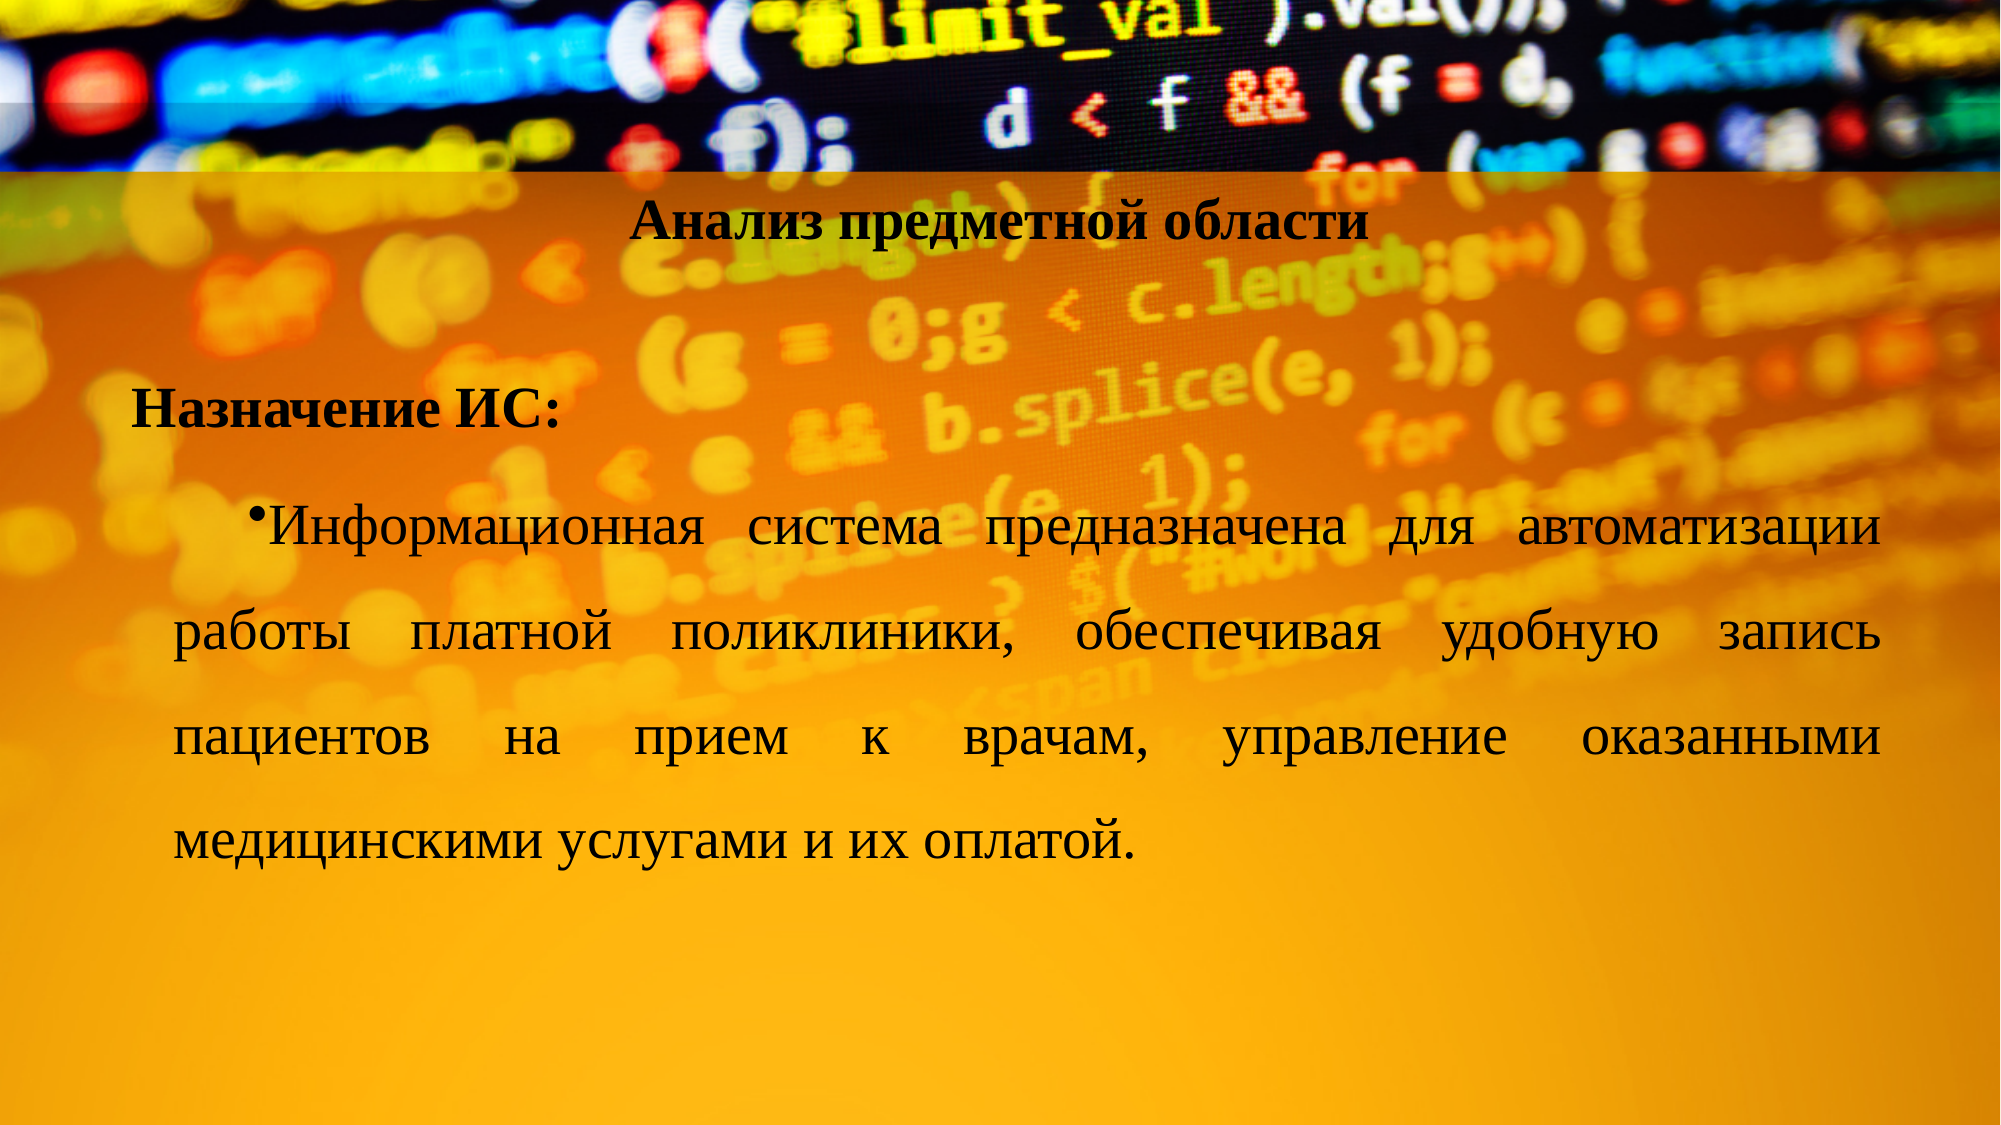

# Анализ предметной области
 Назначение ИС:
Информационная система предназначена для автоматизации работы платной поликлиники, обеспечивая удобную запись пациентов на прием к врачам, управление оказанными медицинскими услугами и их оплатой.